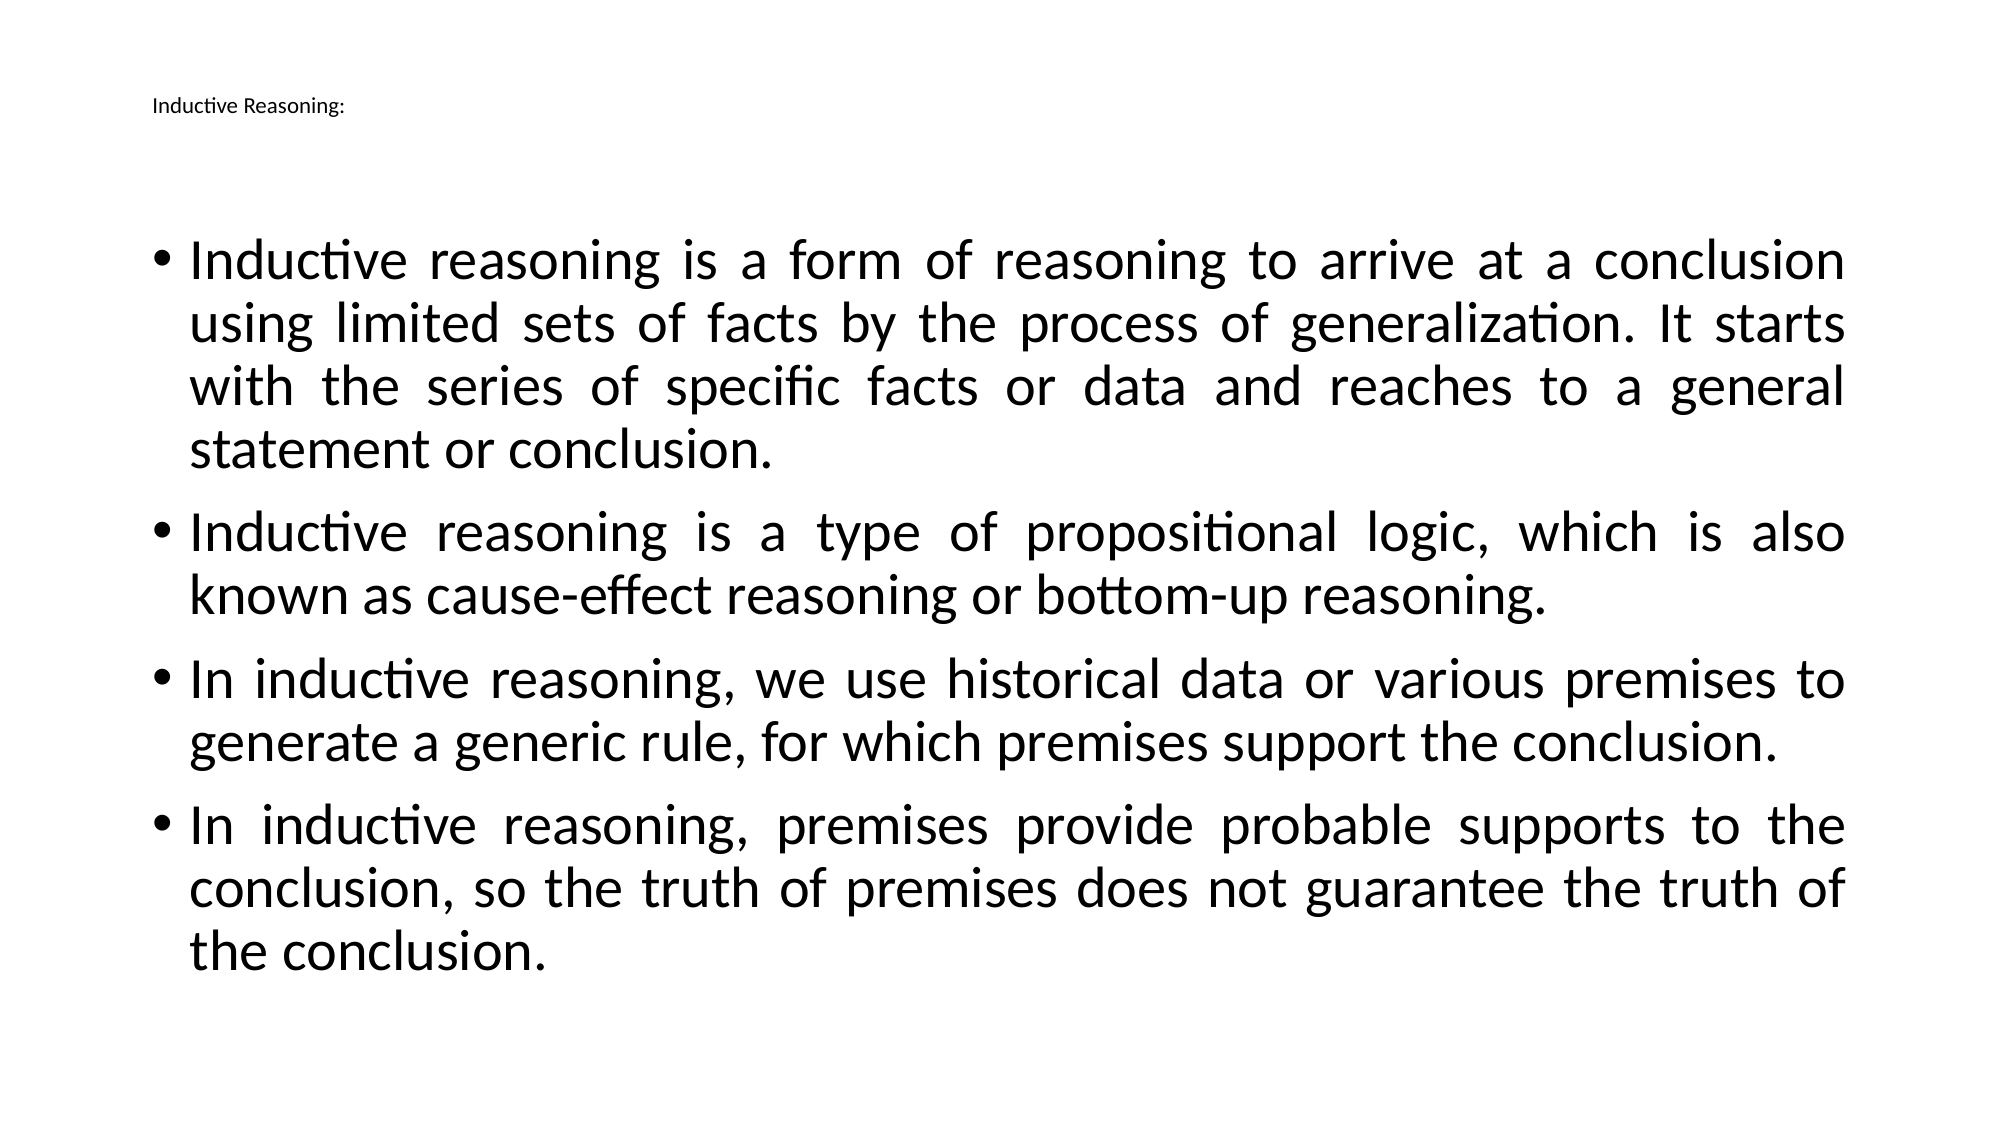

# Inductive Reasoning:
Inductive reasoning is a form of reasoning to arrive at a conclusion using limited sets of facts by the process of generalization. It starts with the series of specific facts or data and reaches to a general statement or conclusion.
Inductive reasoning is a type of propositional logic, which is also known as cause-effect reasoning or bottom-up reasoning.
In inductive reasoning, we use historical data or various premises to generate a generic rule, for which premises support the conclusion.
In inductive reasoning, premises provide probable supports to the conclusion, so the truth of premises does not guarantee the truth of the conclusion.